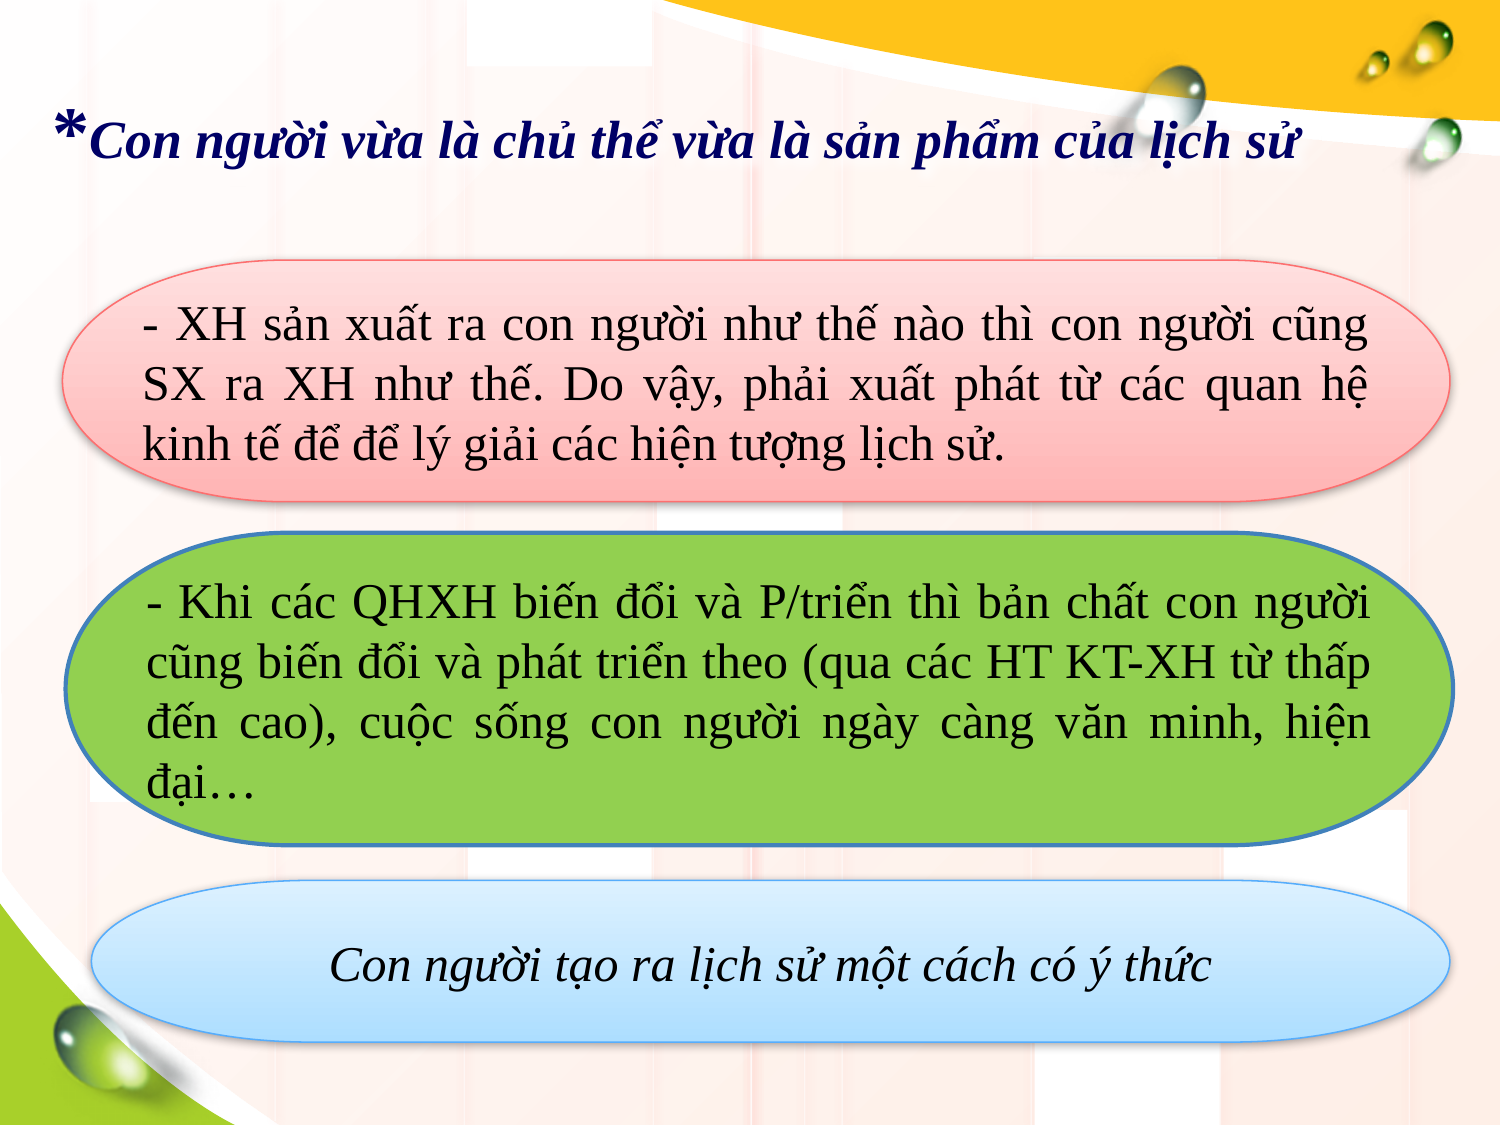

# *Con người vừa là chủ thể vừa là sản phẩm của lịch sử
- XH sản xuất ra con người như thế nào thì con người cũng SX ra XH như thế. Do vậy, phải xuất phát từ các quan hệ kinh tế để để lý giải các hiện tượng lịch sử.
- Khi các QHXH biến đổi và P/triển thì bản chất con người cũng biến đổi và phát triển theo (qua các HT KT-XH từ thấp đến cao), cuộc sống con người ngày càng văn minh, hiện đại…
Con người tạo ra lịch sử một cách có ý thức